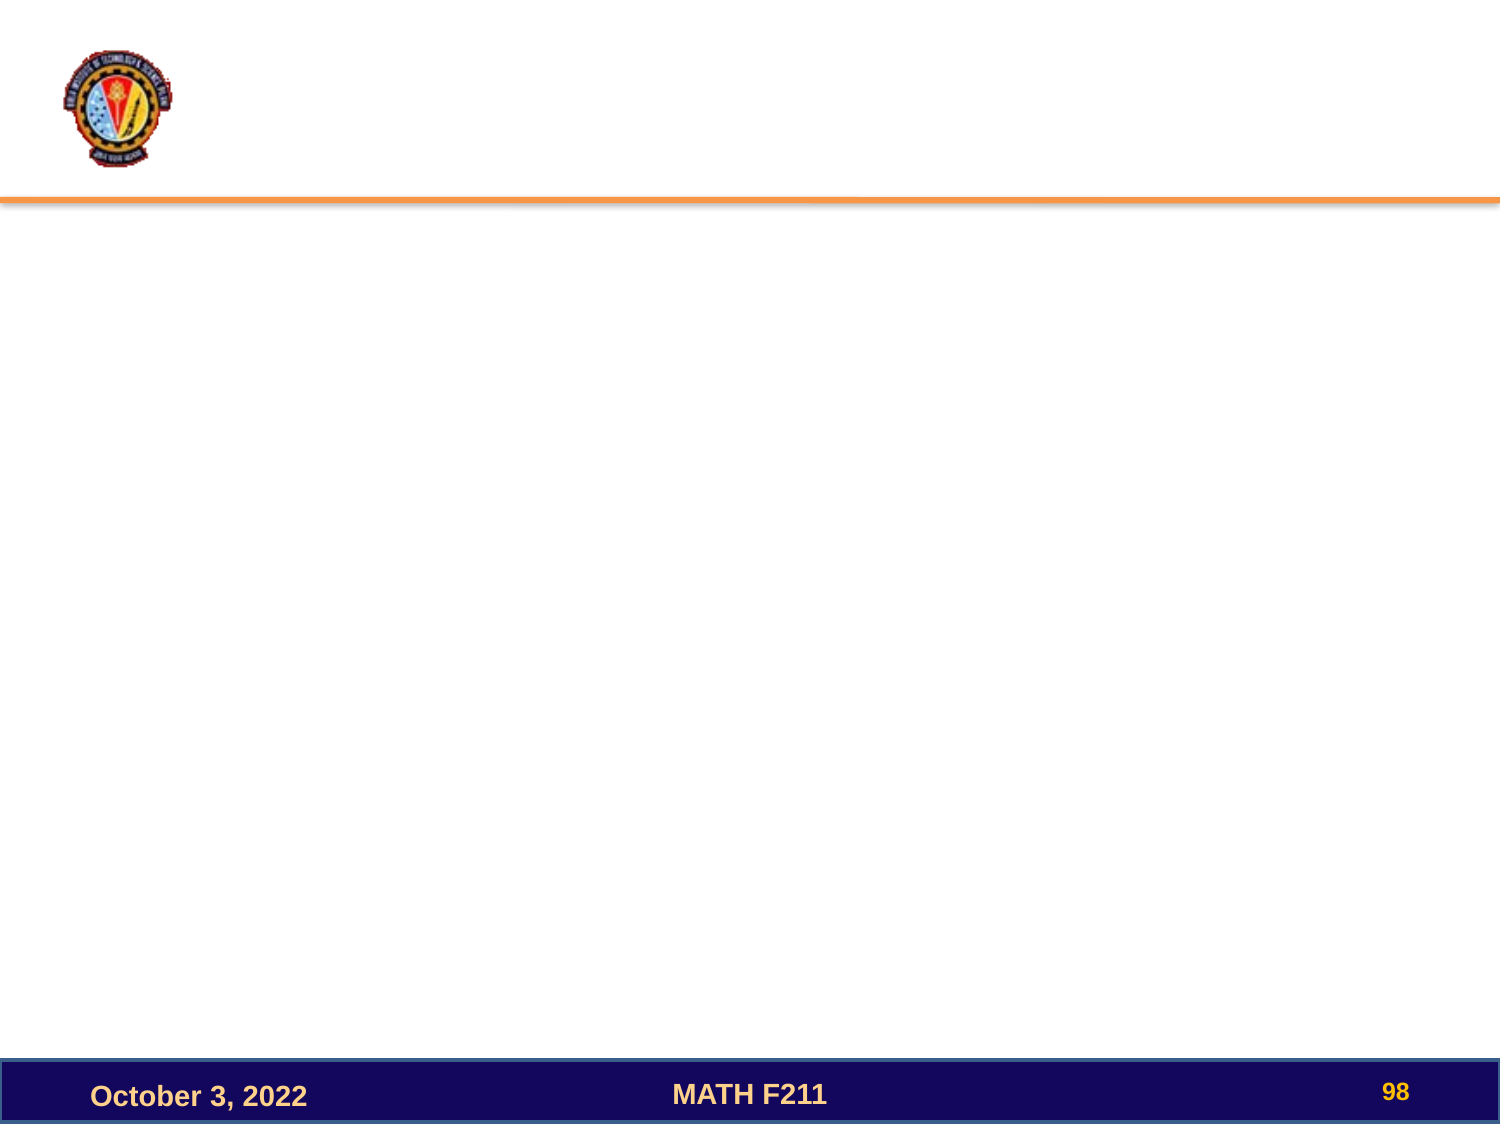

#

98
MATH F211
October 3, 2022